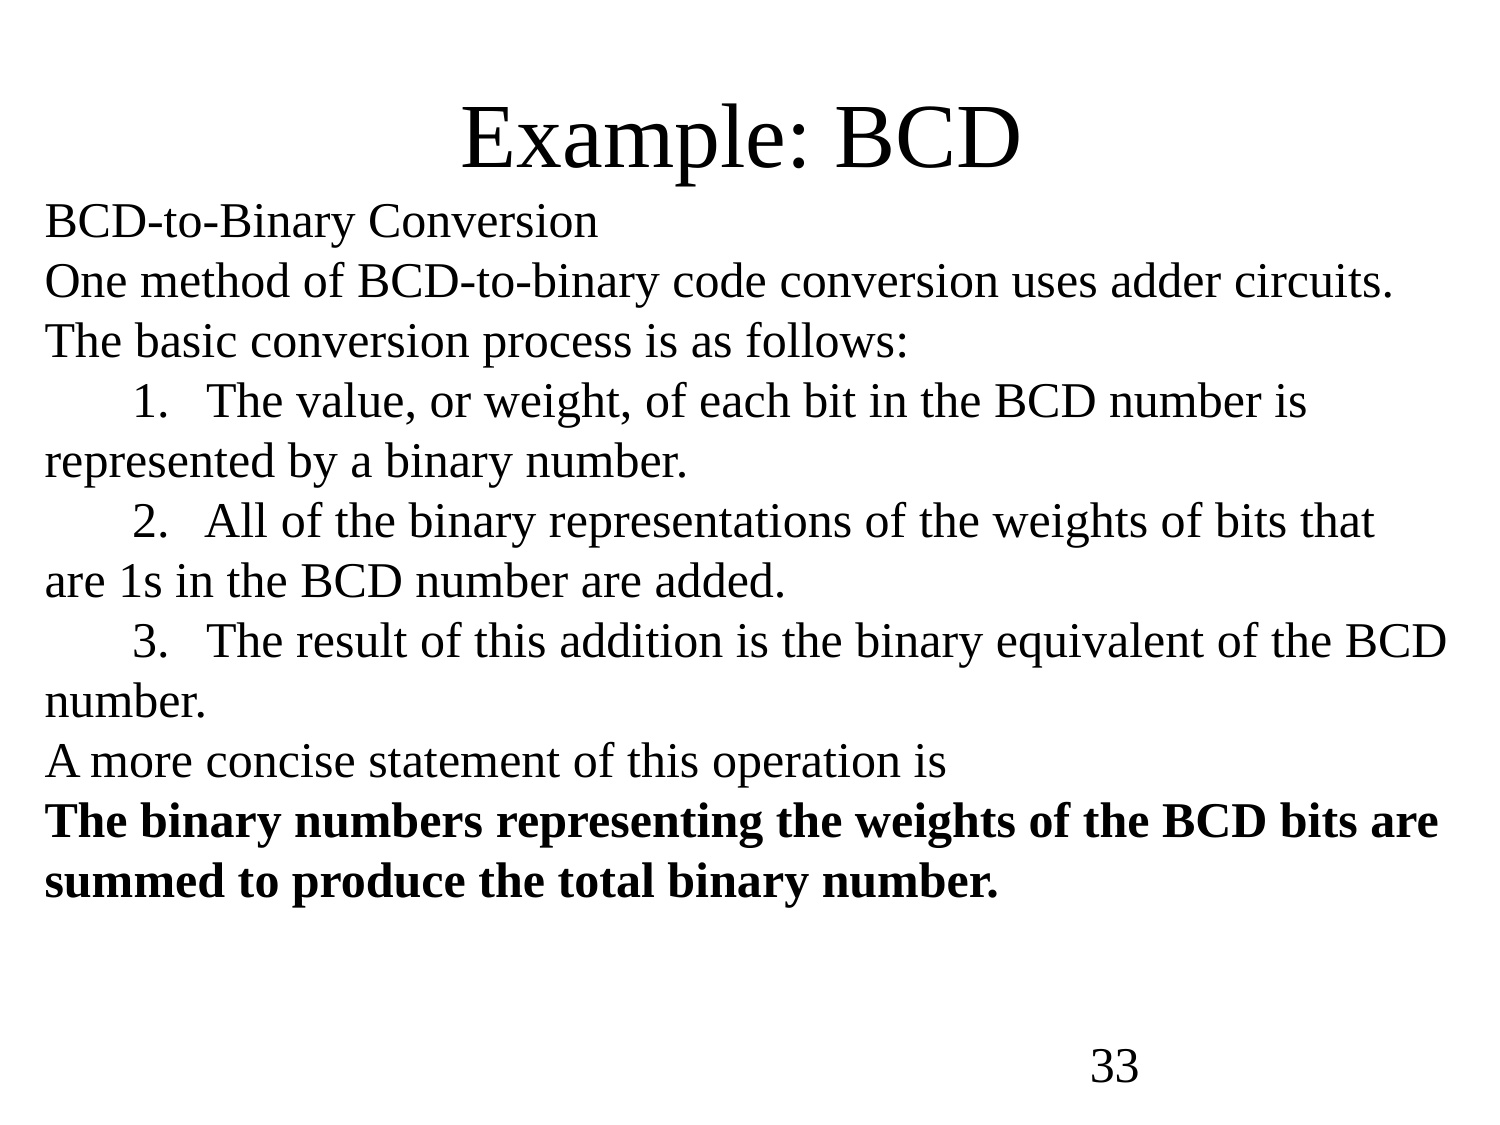

# Example: BCD
BCD-to-Binary Conversion
One method of BCD-to-binary code conversion uses adder circuits. The basic conversion process is as follows:
	 1.	 The value, or weight, of each bit in the BCD number is represented by a binary number.
	 2.	 All of the binary representations of the weights of bits that are 1s in the BCD number are added.
	 3.	 The result of this addition is the binary equivalent of the BCD number.
A more concise statement of this operation is
The binary numbers representing the weights of the BCD bits are summed to produce the total binary number.
33